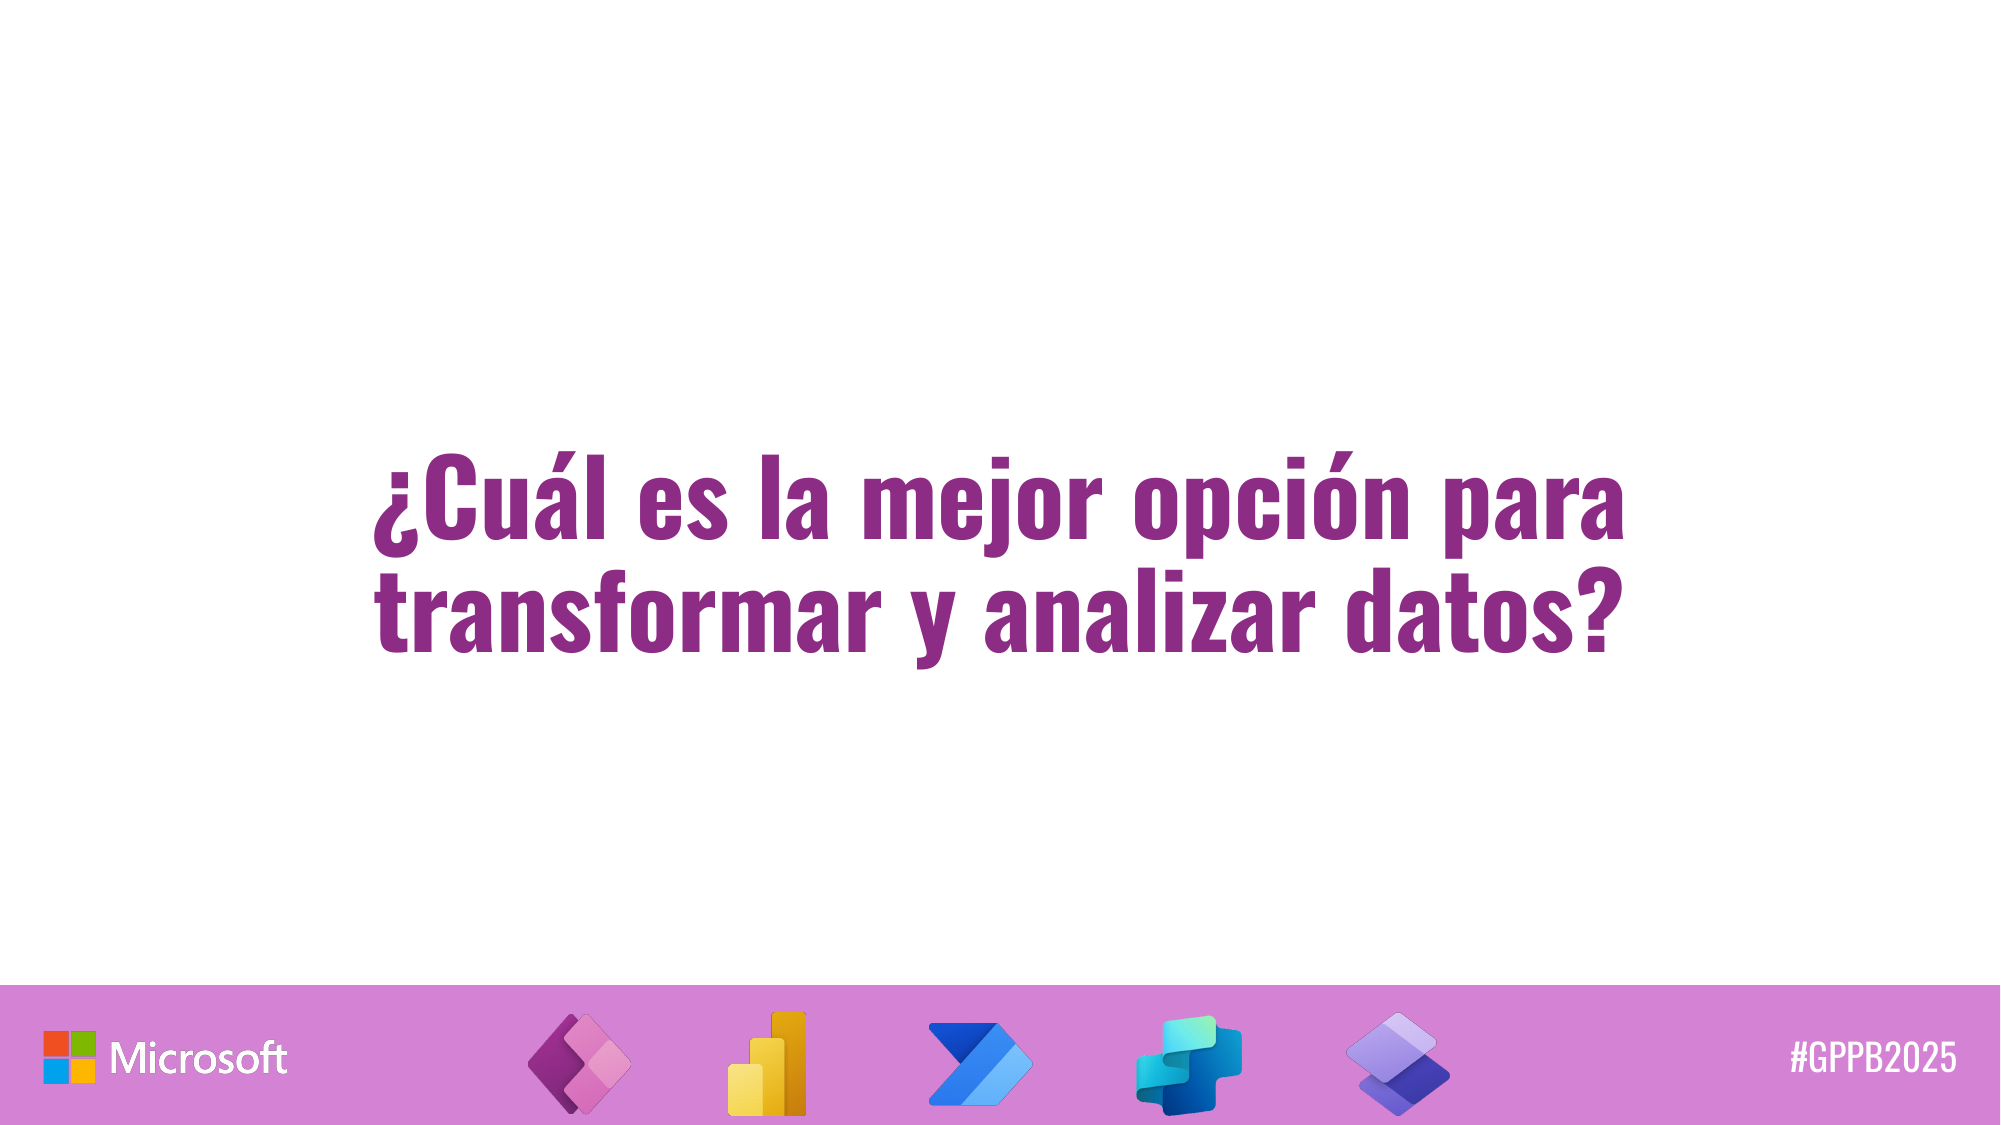

# ¿Cuál es la mejor opción para transformar y analizar datos?